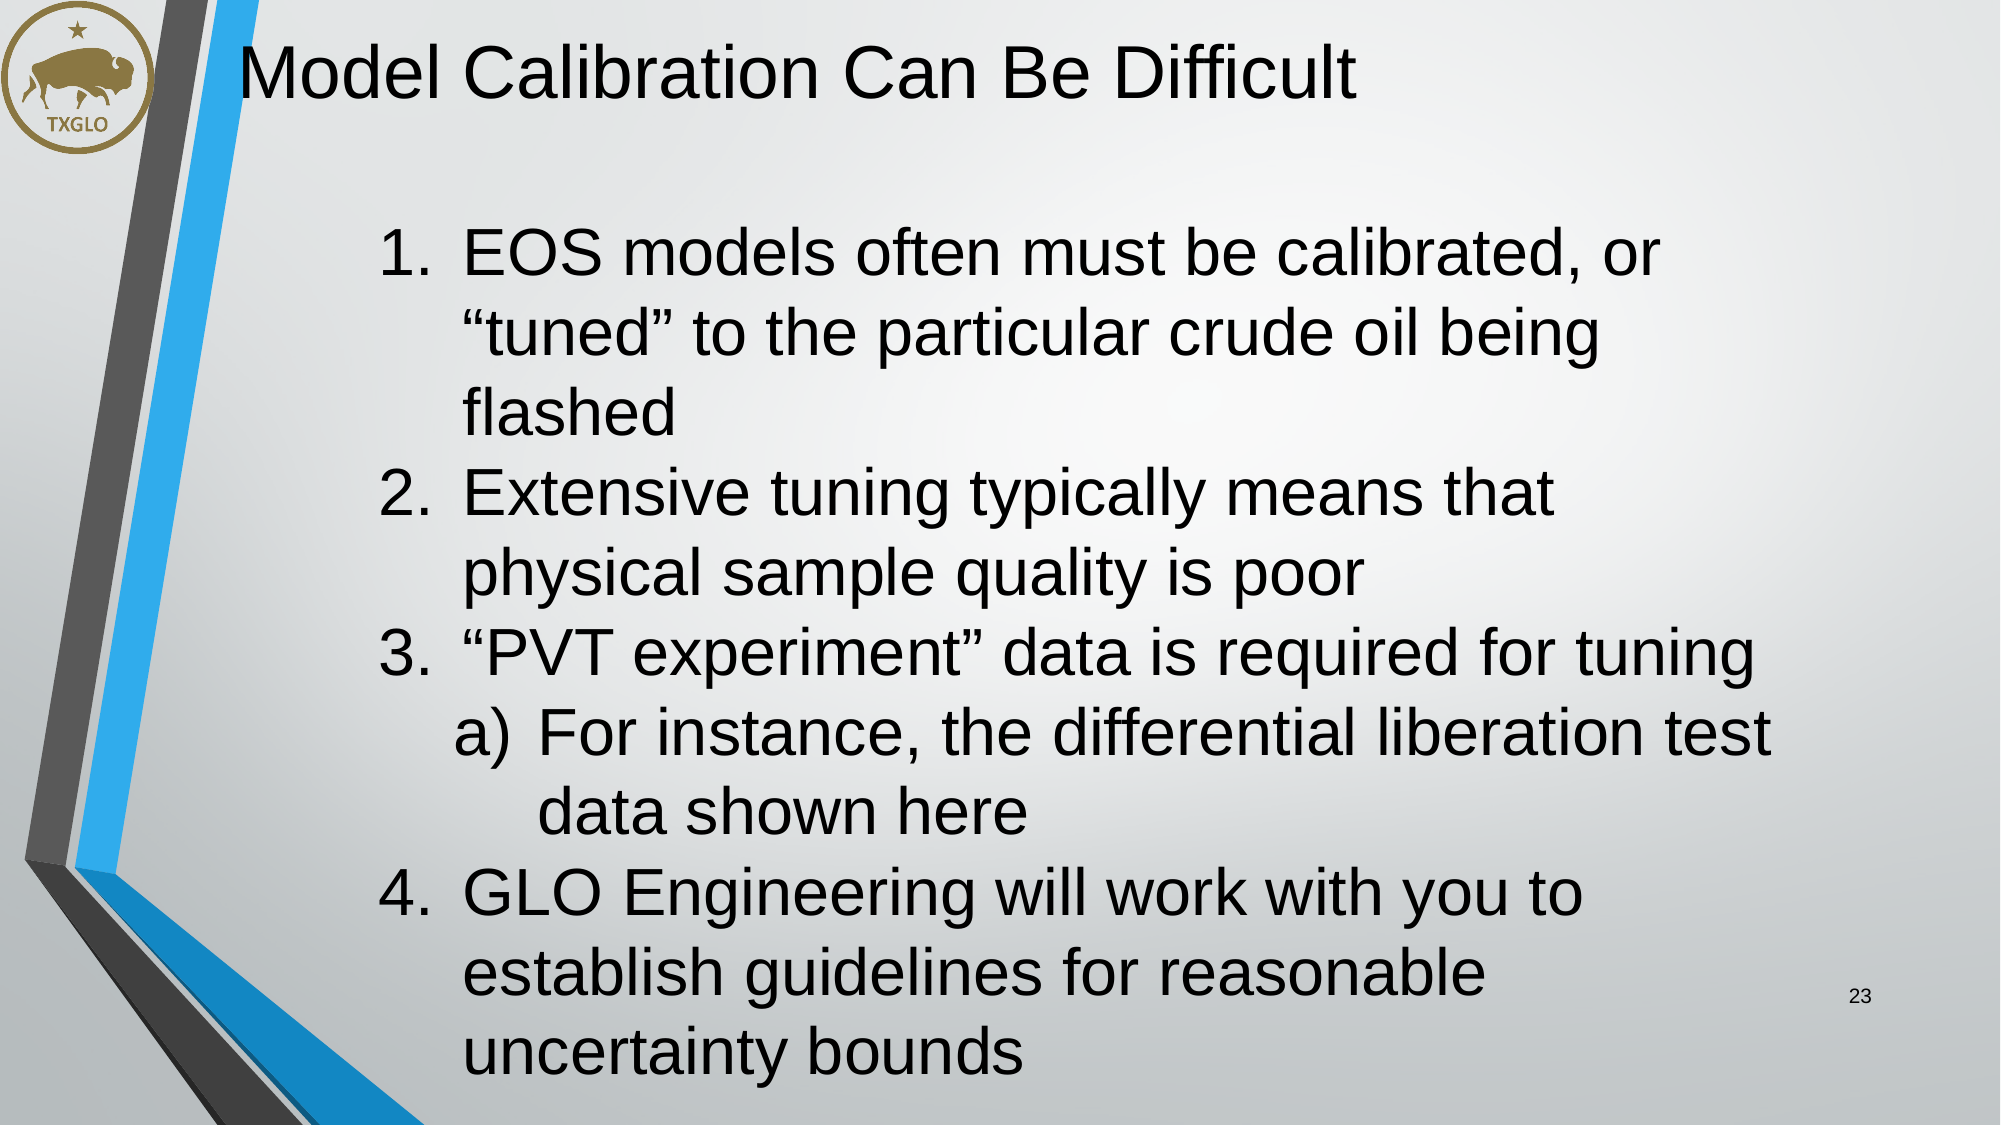

Model Calibration Can Be Difficult
EOS models often must be calibrated, or “tuned” to the particular crude oil being flashed
Extensive tuning typically means that physical sample quality is poor
“PVT experiment” data is required for tuning
For instance, the differential liberation test data shown here
GLO Engineering will work with you to establish guidelines for reasonable uncertainty bounds
23